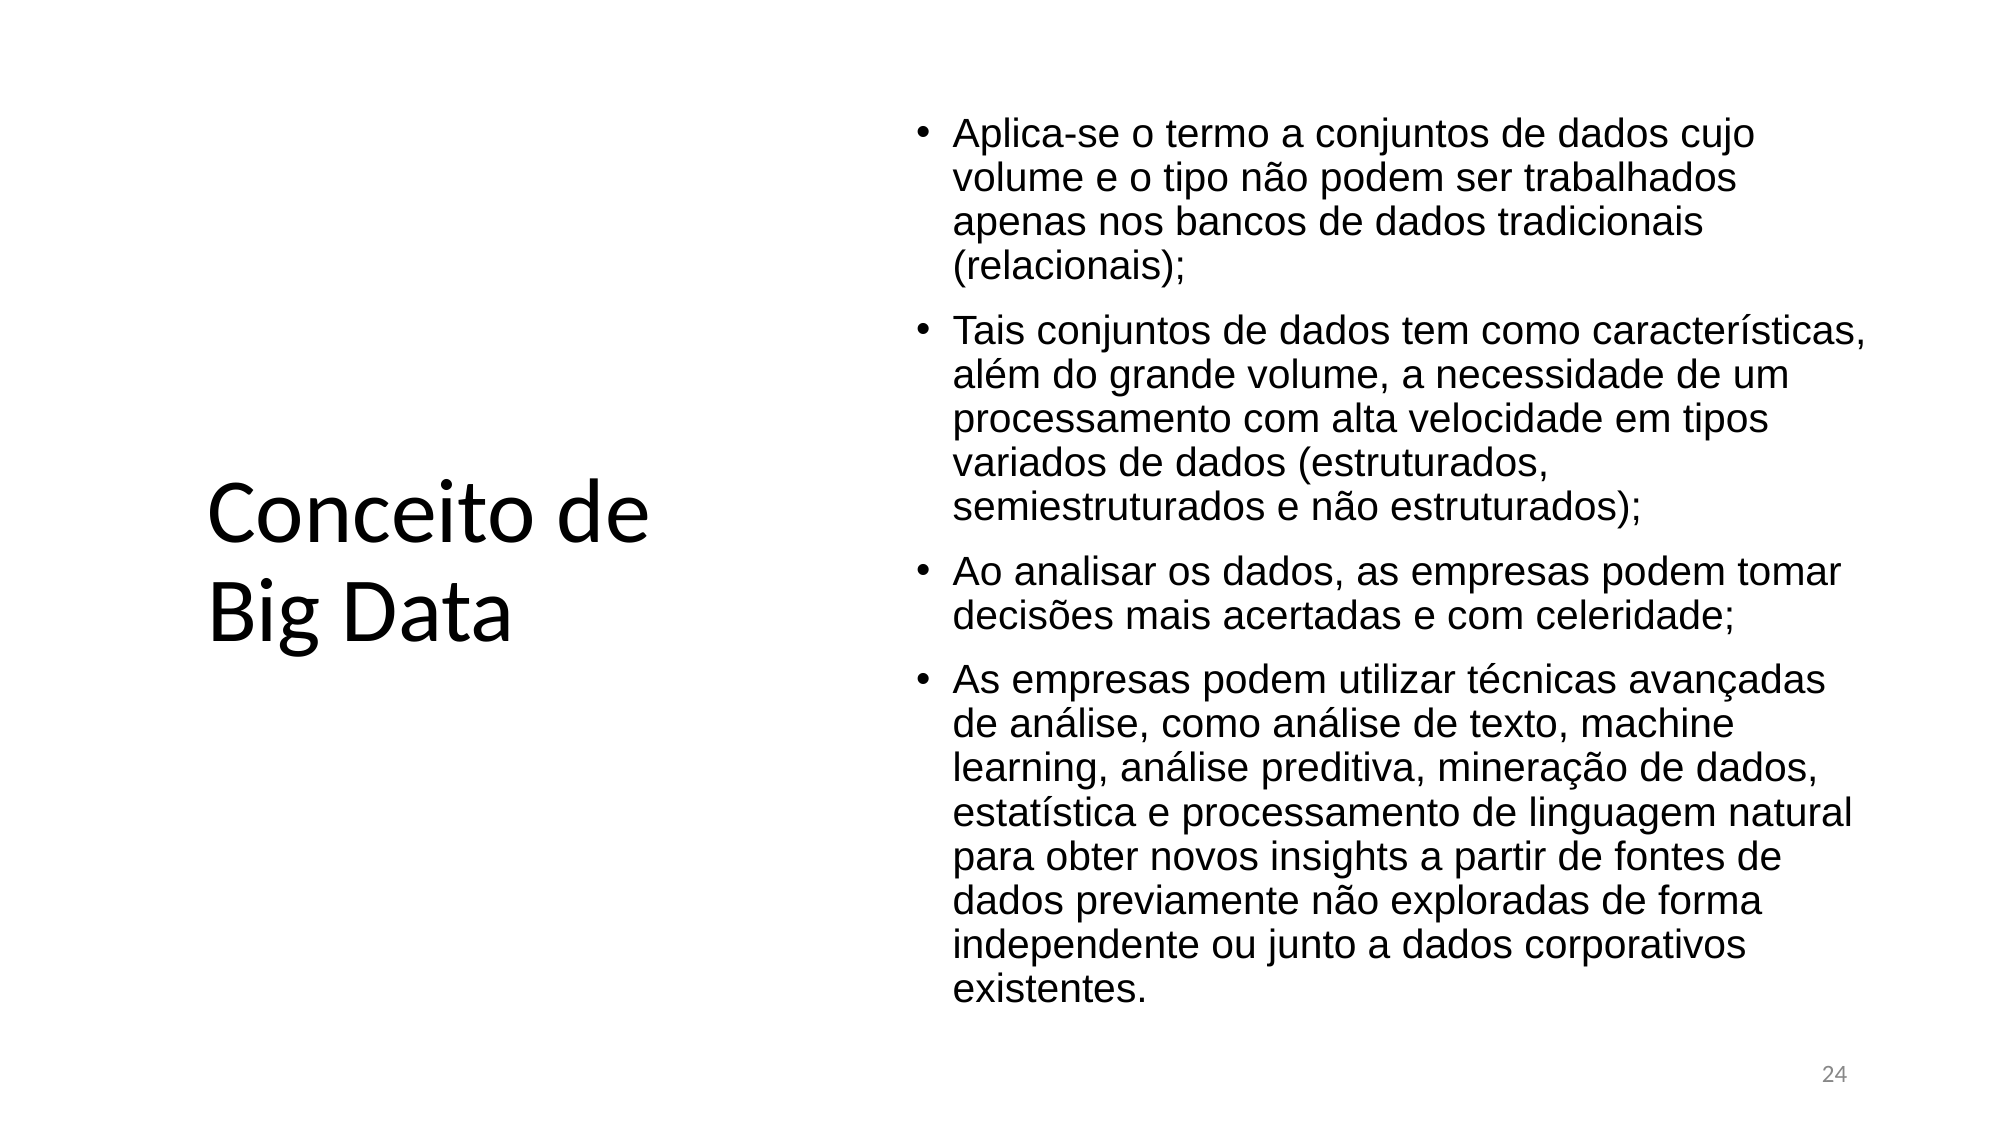

Aplica-se o termo a conjuntos de dados cujo volume e o tipo não podem ser trabalhados apenas nos bancos de dados tradicionais (relacionais);
Tais conjuntos de dados tem como características, além do grande volume, a necessidade de um processamento com alta velocidade em tipos variados de dados (estruturados, semiestruturados e não estruturados);
Ao analisar os dados, as empresas podem tomar decisões mais acertadas e com celeridade;
As empresas podem utilizar técnicas avançadas de análise, como análise de texto, machine learning, análise preditiva, mineração de dados, estatística e processamento de linguagem natural para obter novos insights a partir de fontes de dados previamente não exploradas de forma independente ou junto a dados corporativos existentes.
# Conceito de Big Data
24